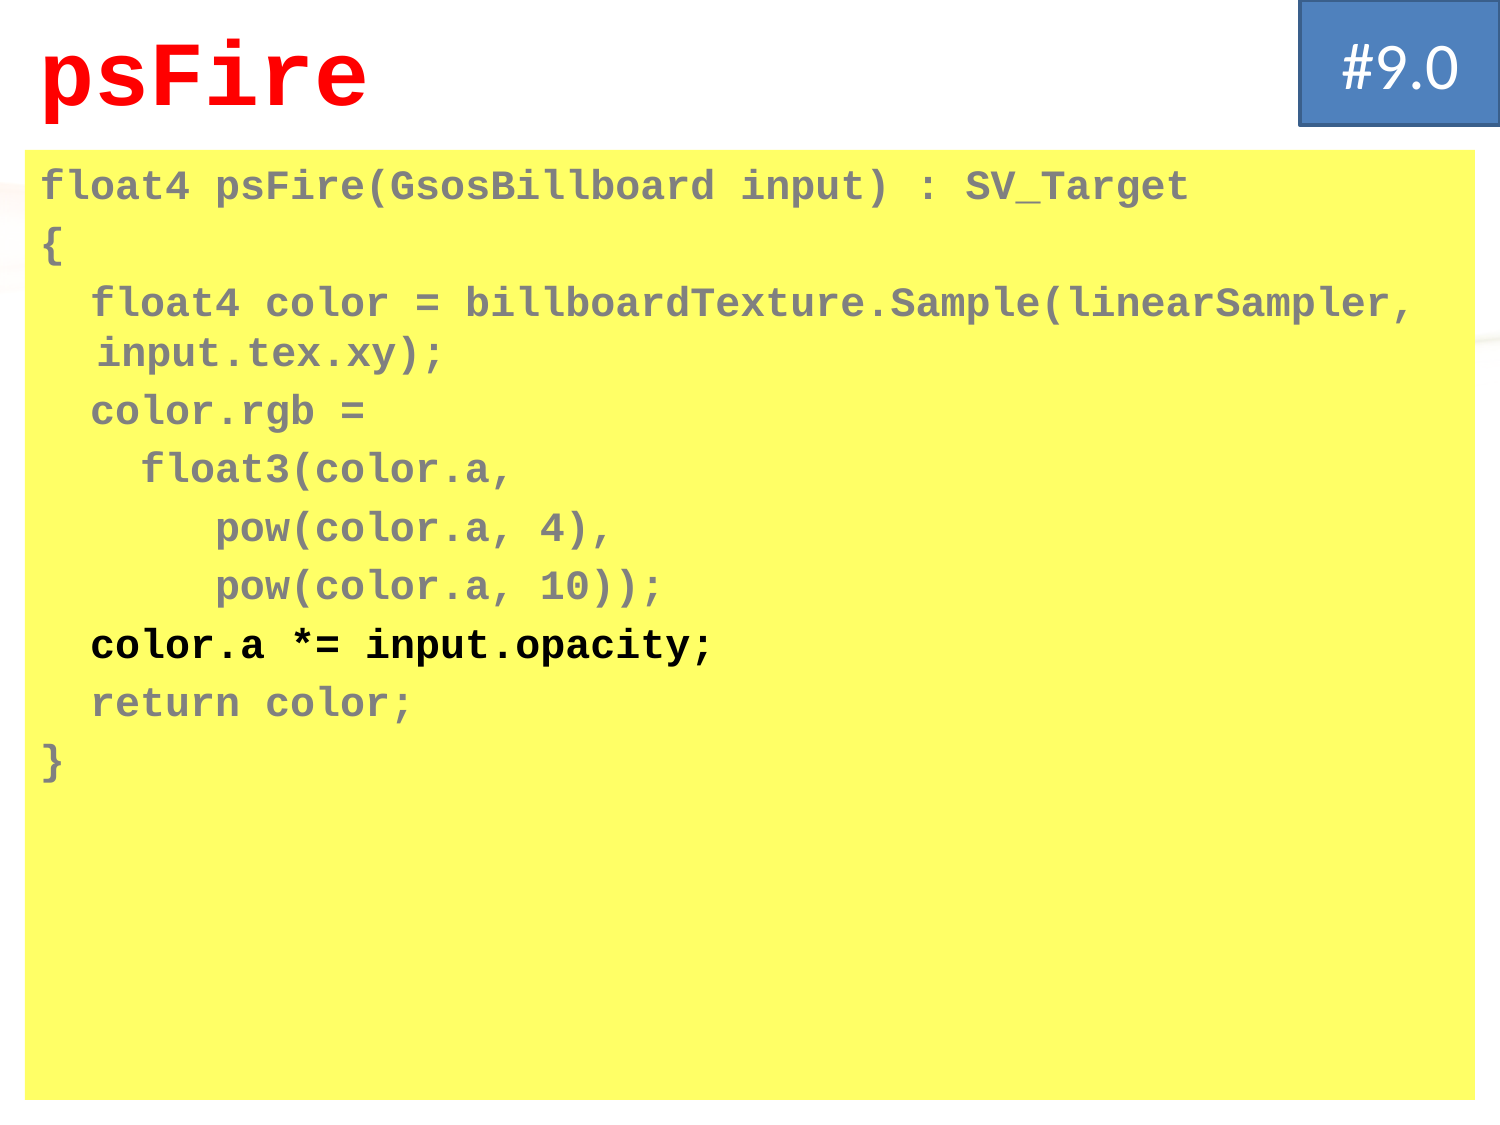

#9.0
# psFire
float4 psFire(GsosBillboard input) : SV_Target
{
  float4 color = billboardTexture.Sample(linearSampler, input.tex.xy);
  color.rgb =
    float3(color.a,
       pow(color.a, 4),
       pow(color.a, 10));
  color.a *= input.opacity;
  return color;
}